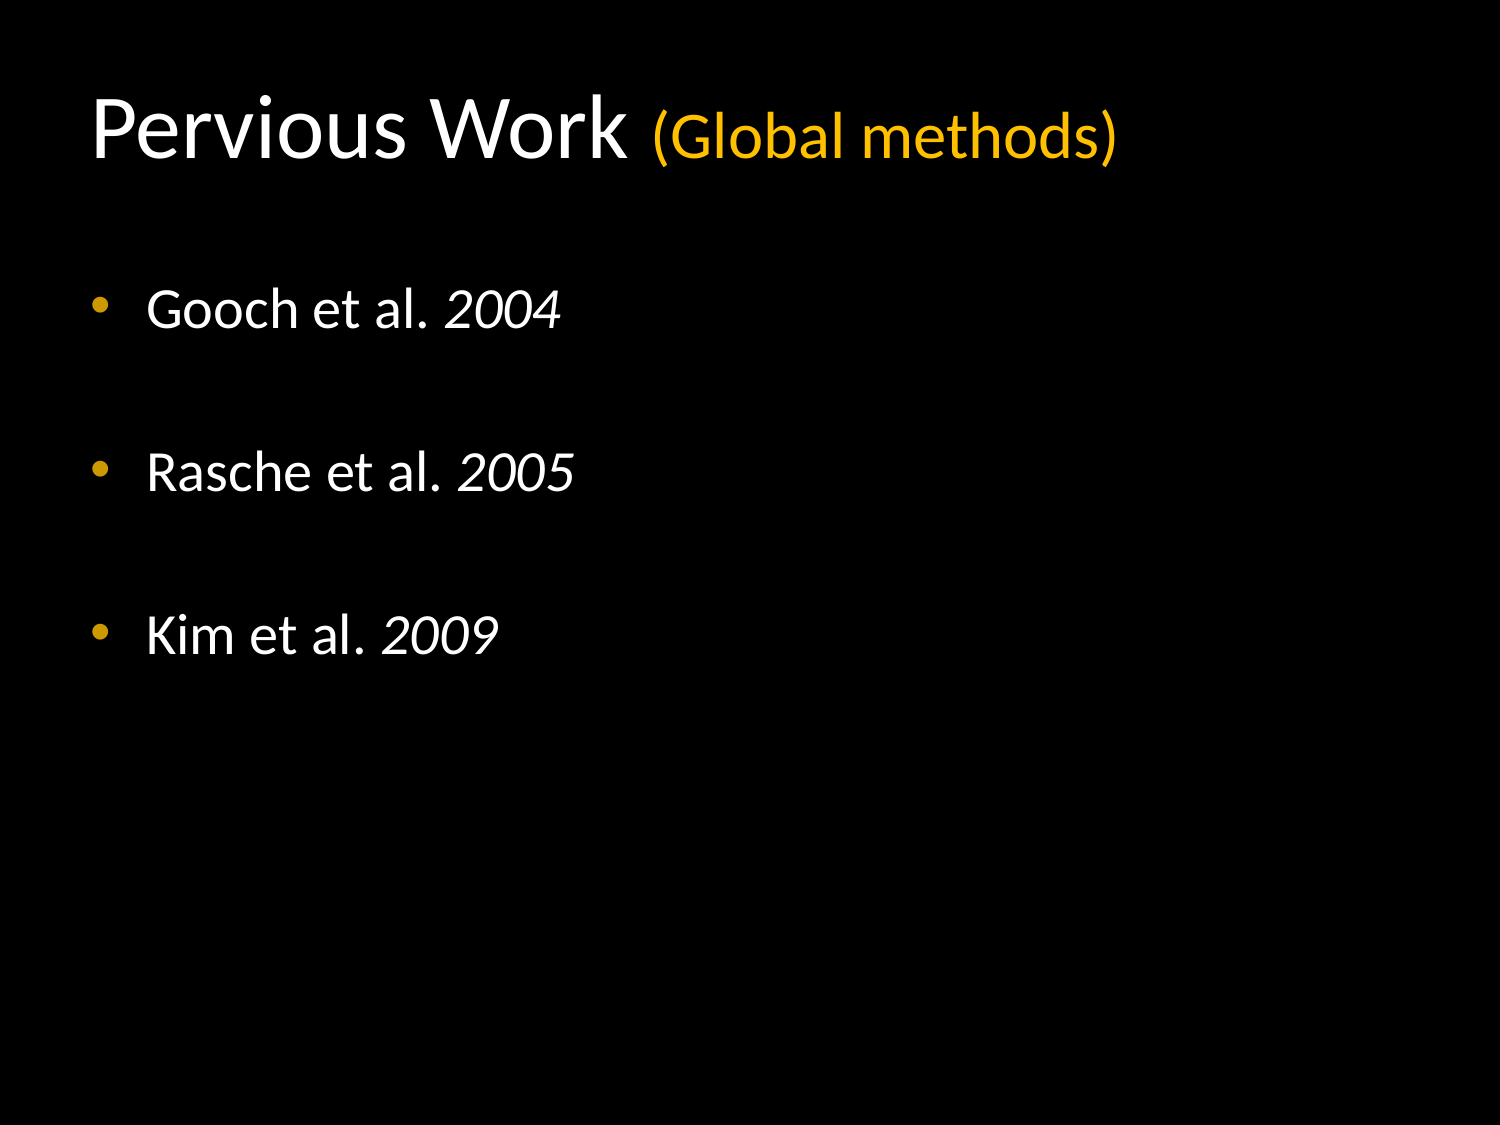

# Pervious Work (Global methods)
Gooch et al. 2004

Rasche et al. 2005

Kim et al. 2009